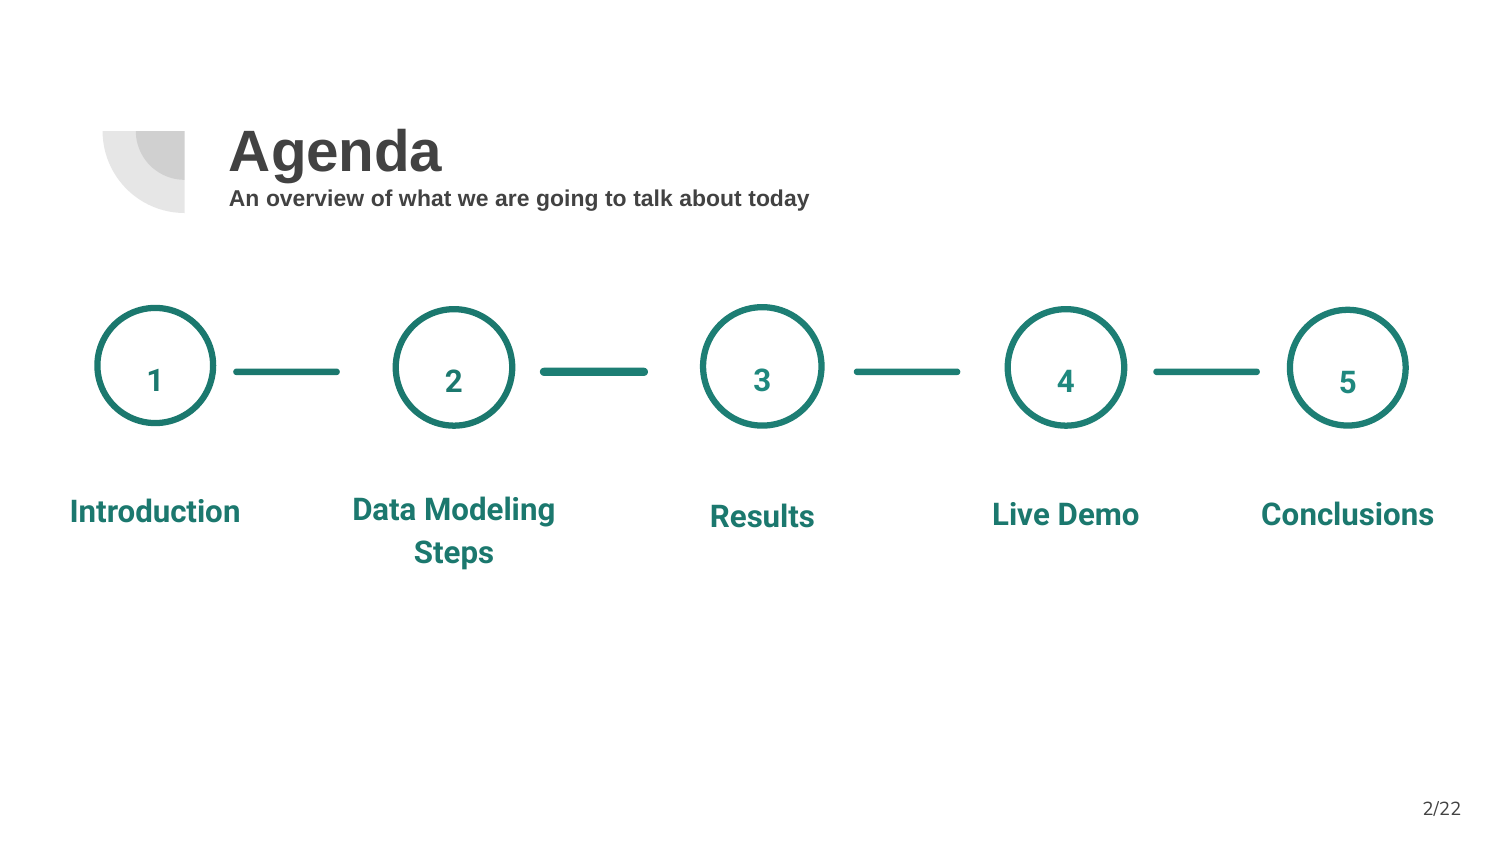

# Agenda
An overview of what we are going to talk about today

3
Results

1
Introduction

2
Data Modeling Steps

4
Live Demo

5
Conclusions

2/22